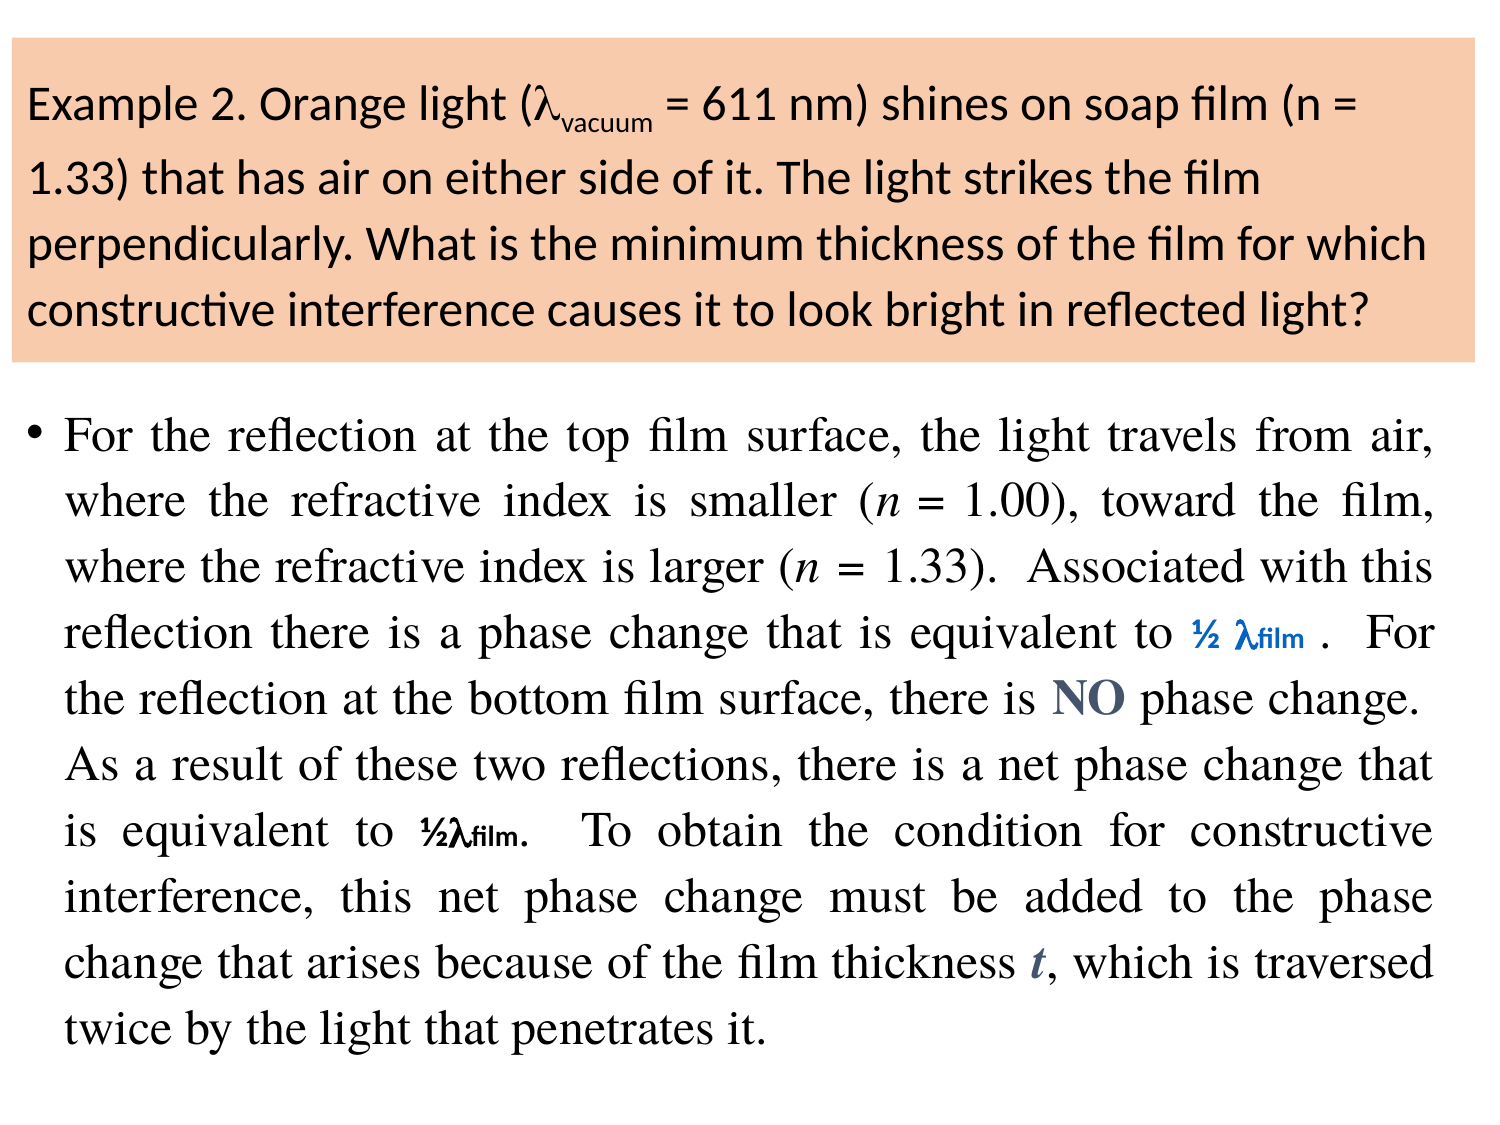

# Example 2. Orange light (λvacuum = 611 nm) shines on soap film (n = 1.33) that has air on either side of it. The light strikes the film perpendicularly. What is the minimum thickness of the film for which constructive interference causes it to look bright in reflected light?
For the reflection at the top film surface, the light travels from air, where the refractive index is smaller (n = 1.00), toward the film, where the refractive index is larger (n = 1.33).  Associated with this reflection there is a phase change that is equivalent to ½ λfilm .  For the reflection at the bottom film surface, there is NO phase change.  As a result of these two reflections, there is a net phase change that is equivalent to ½λfilm.  To obtain the condition for constructive interference, this net phase change must be added to the phase change that arises because of the film thickness t, which is traversed twice by the light that penetrates it.